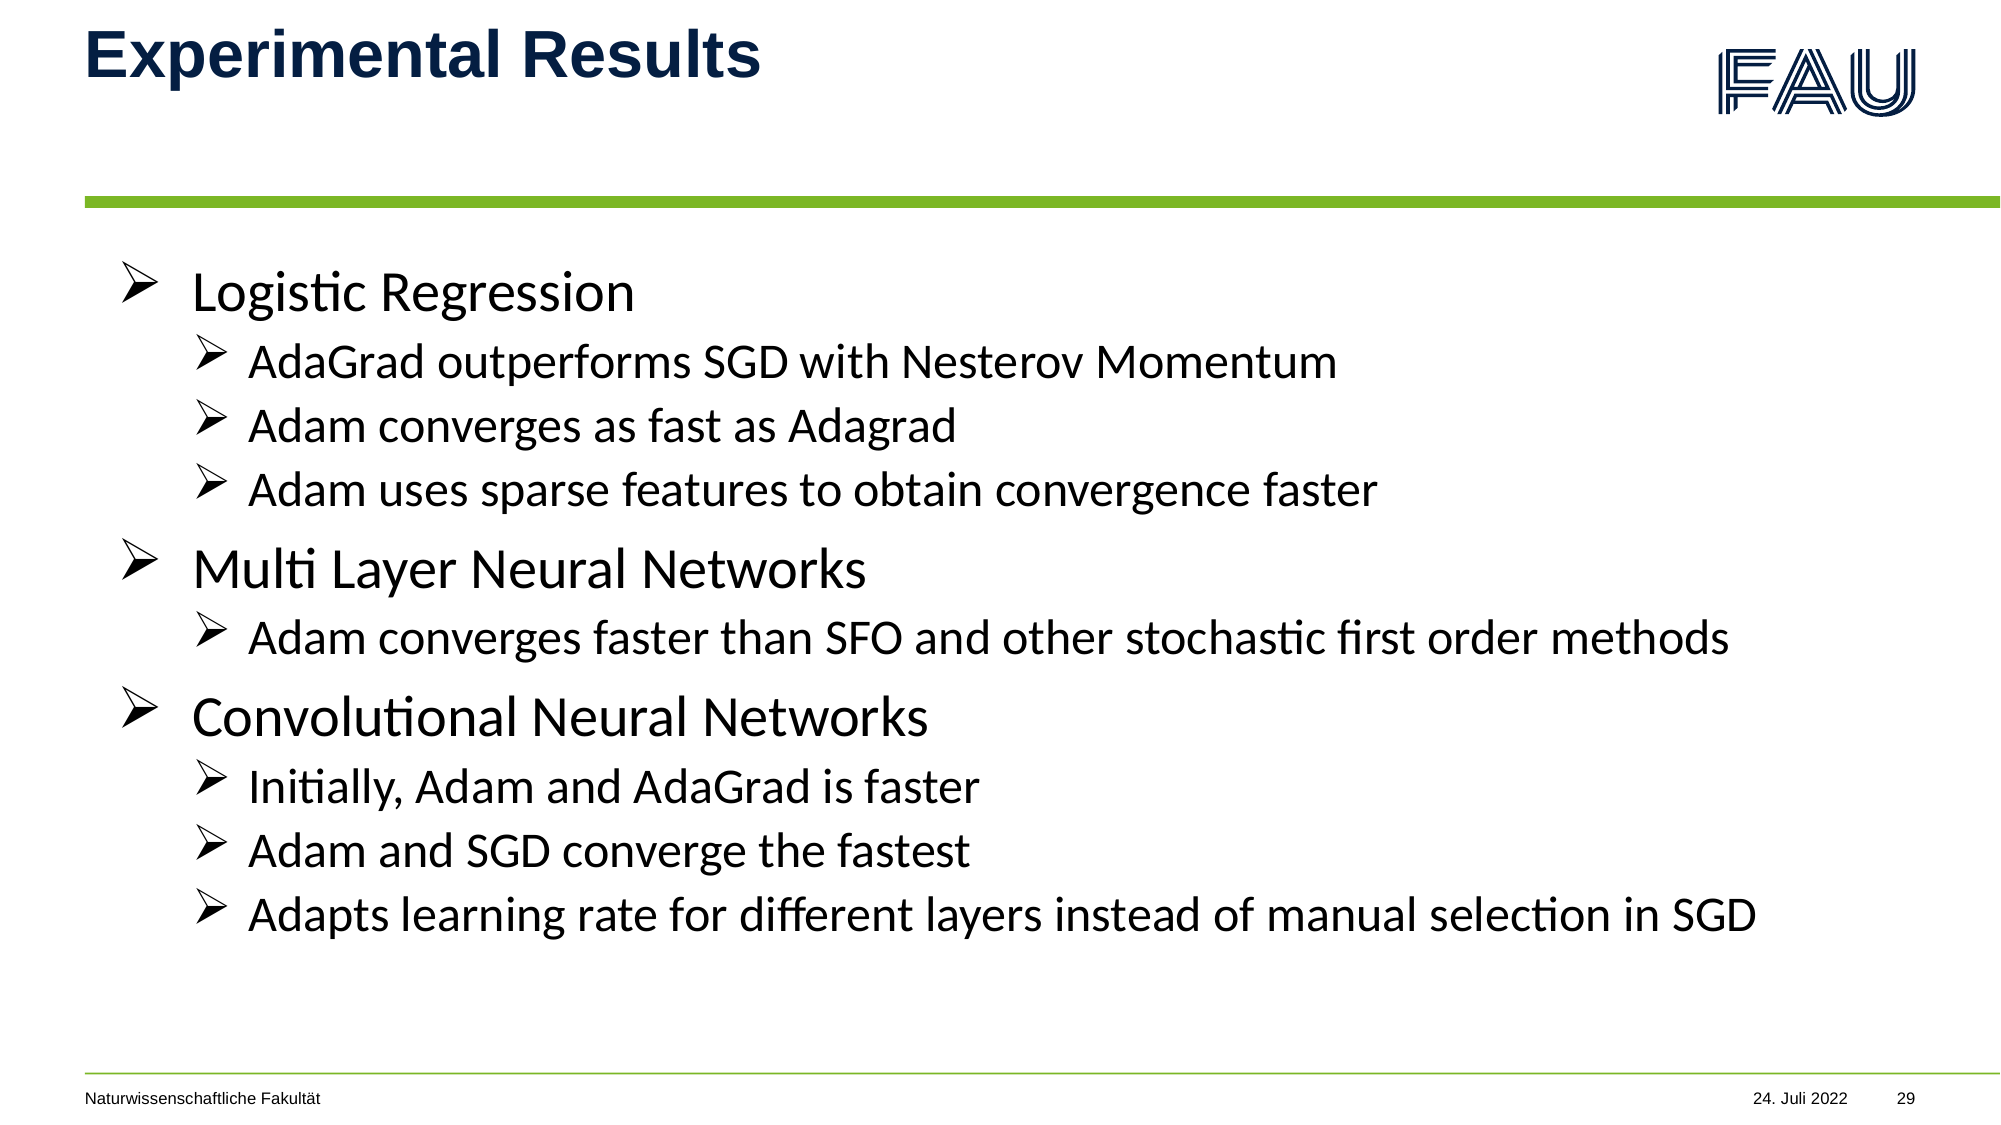

# Experimental Results
Logistic Regression
AdaGrad outperforms SGD with Nesterov Momentum
Adam converges as fast as Adagrad
Adam uses sparse features to obtain convergence faster
Multi Layer Neural Networks
Adam converges faster than SFO and other stochastic first order methods
Convolutional Neural Networks
Initially, Adam and AdaGrad is faster
Adam and SGD converge the fastest
Adapts learning rate for different layers instead of manual selection in SGD

Naturwissenschaftliche Fakultät
24. Juli 2022
29